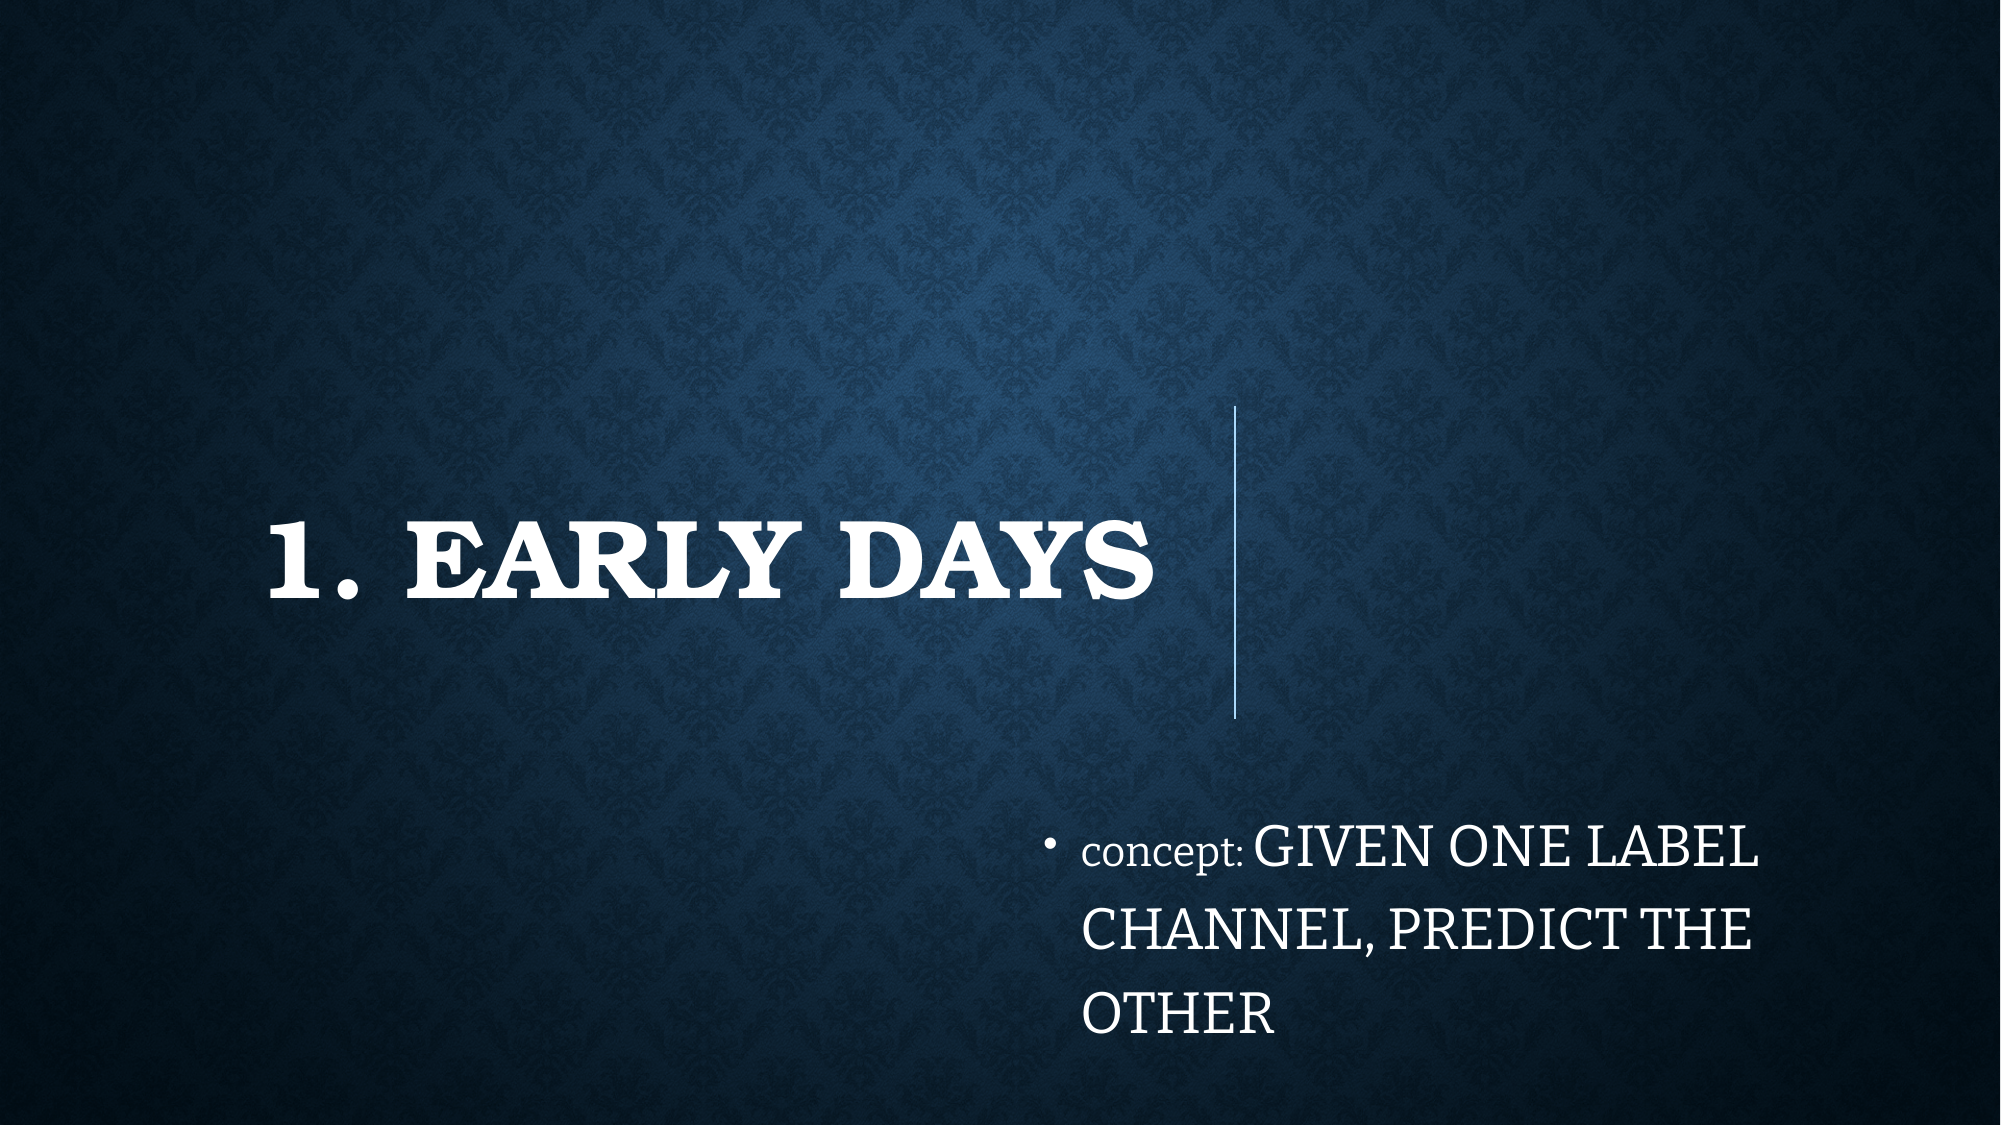

1. EARLY DAYS
concept: GIVEN ONE LABEL CHANNEL, PREDICT THE OTHER